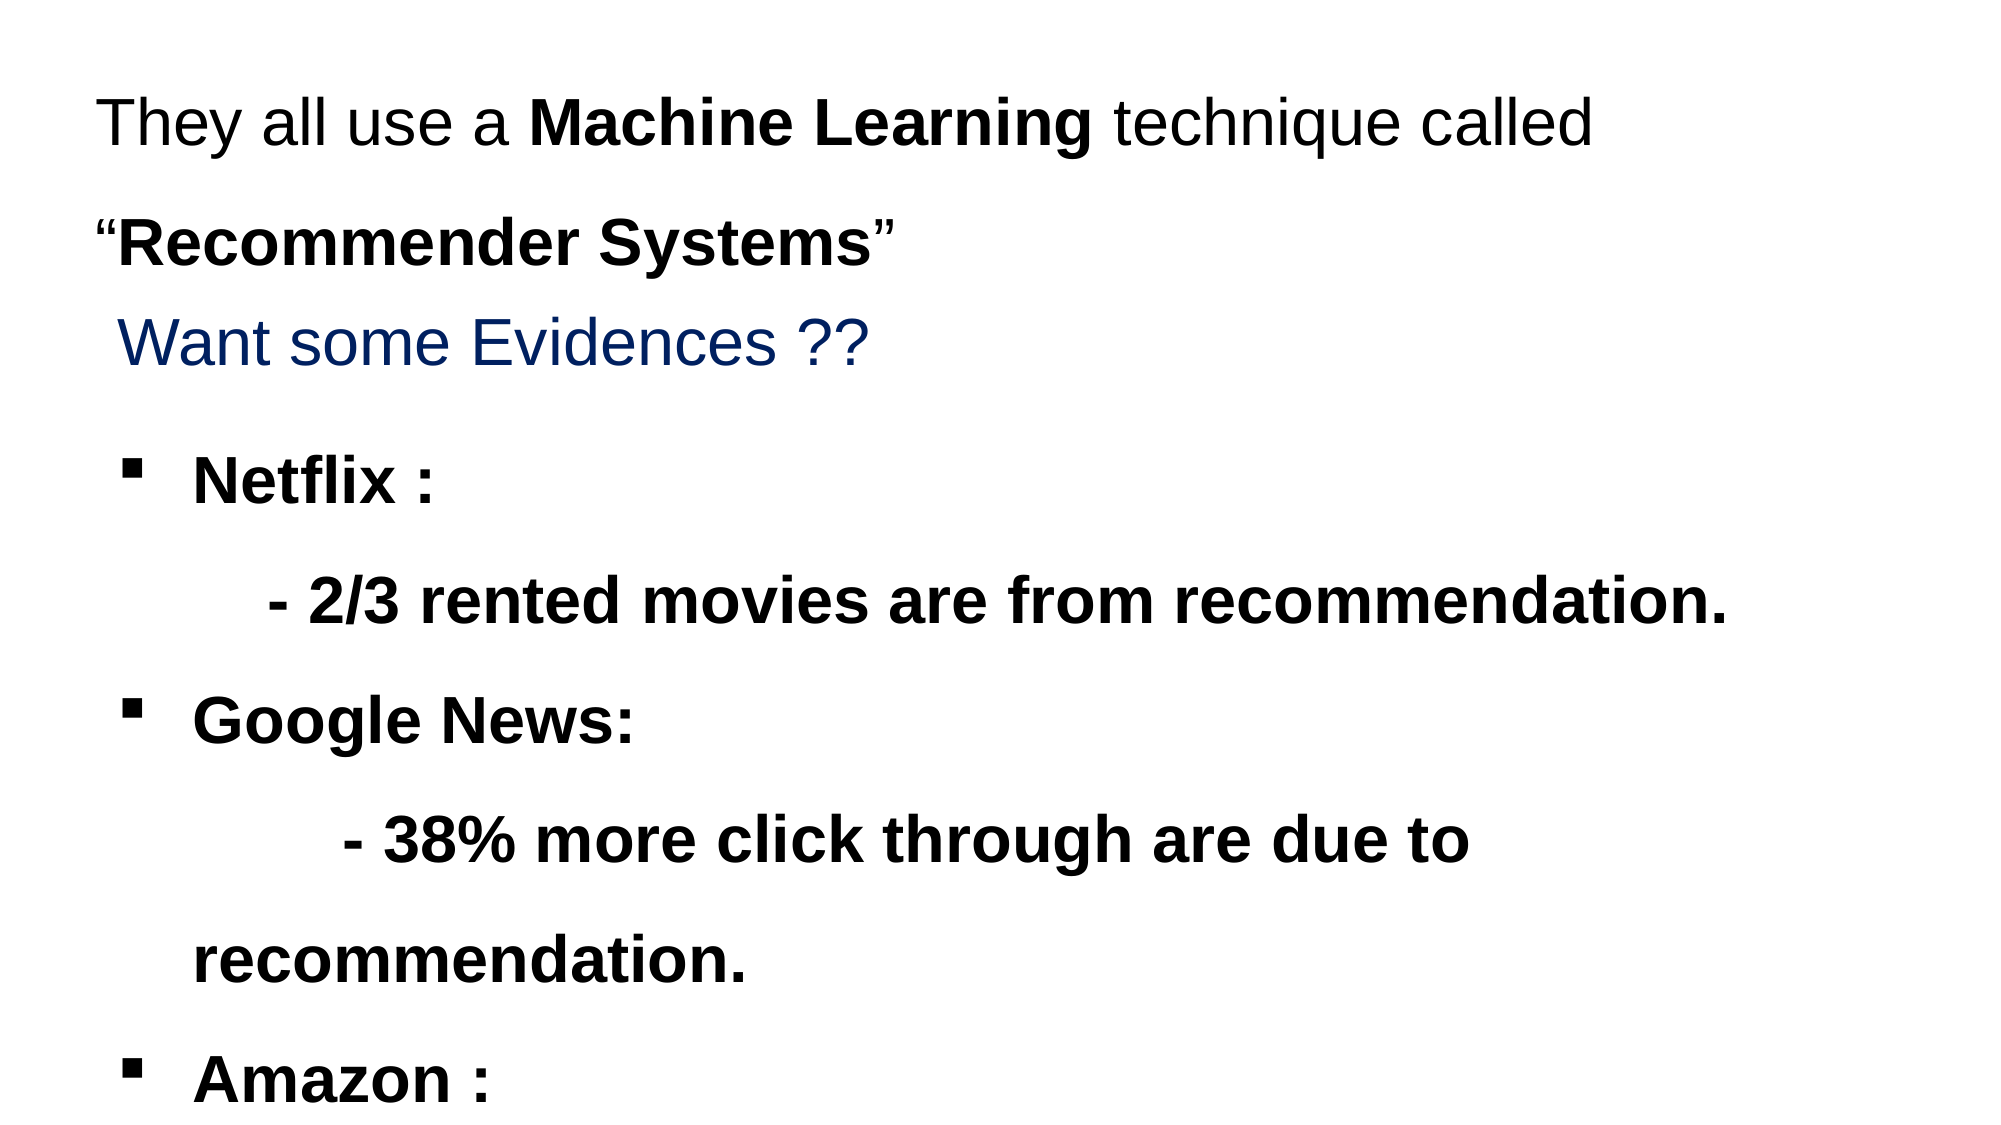

They all use a Machine Learning technique called “Recommender Systems”
Want some Evidences ??
Netflix :
	- 2/3 rented movies are from recommendation.
Google News:
	- 38% more click through are due to recommendation.
Amazon :
	- 35% sales are from recommendation